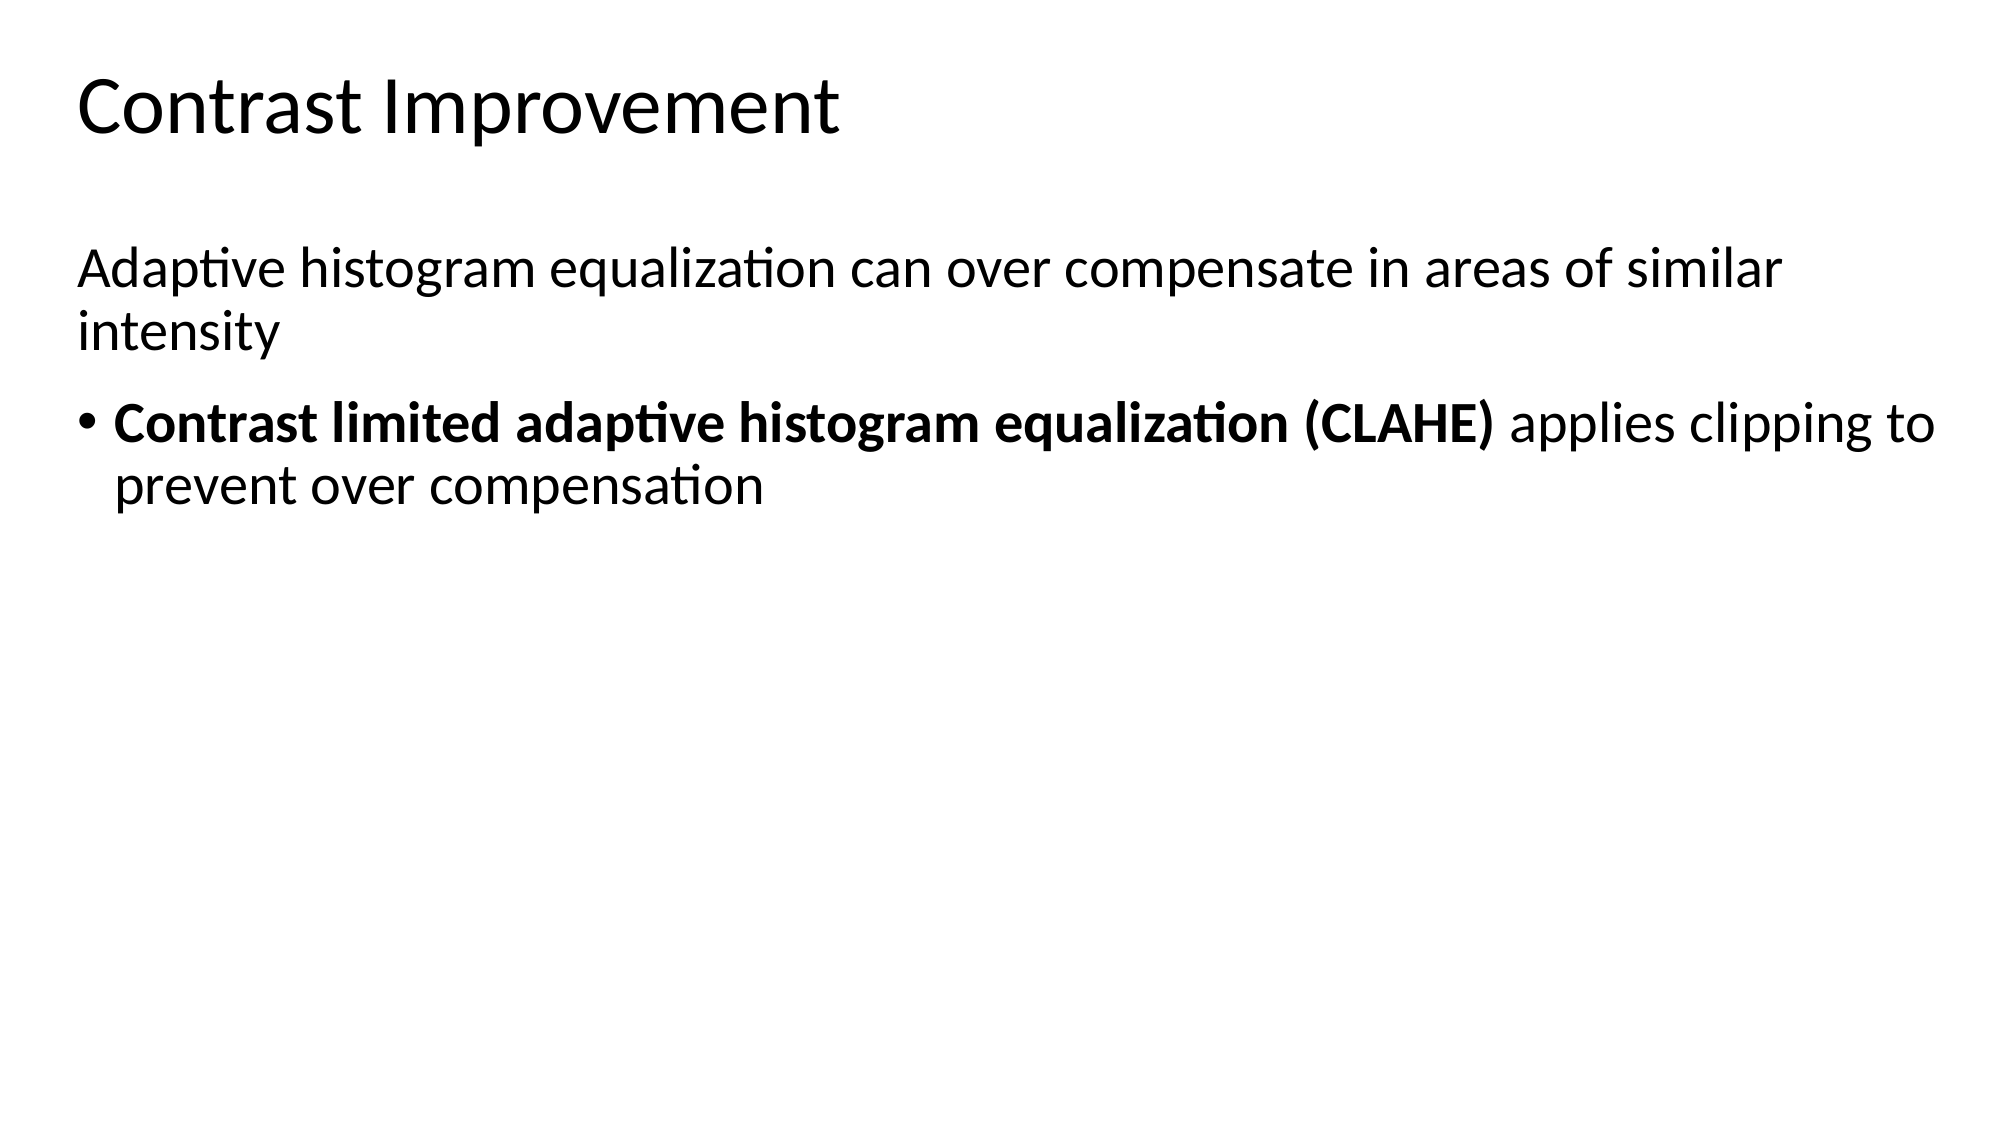

# Contrast Improvement
Adaptive histogram equalization can over compensate in areas of similar intensity
Contrast limited adaptive histogram equalization (CLAHE) applies clipping to prevent over compensation